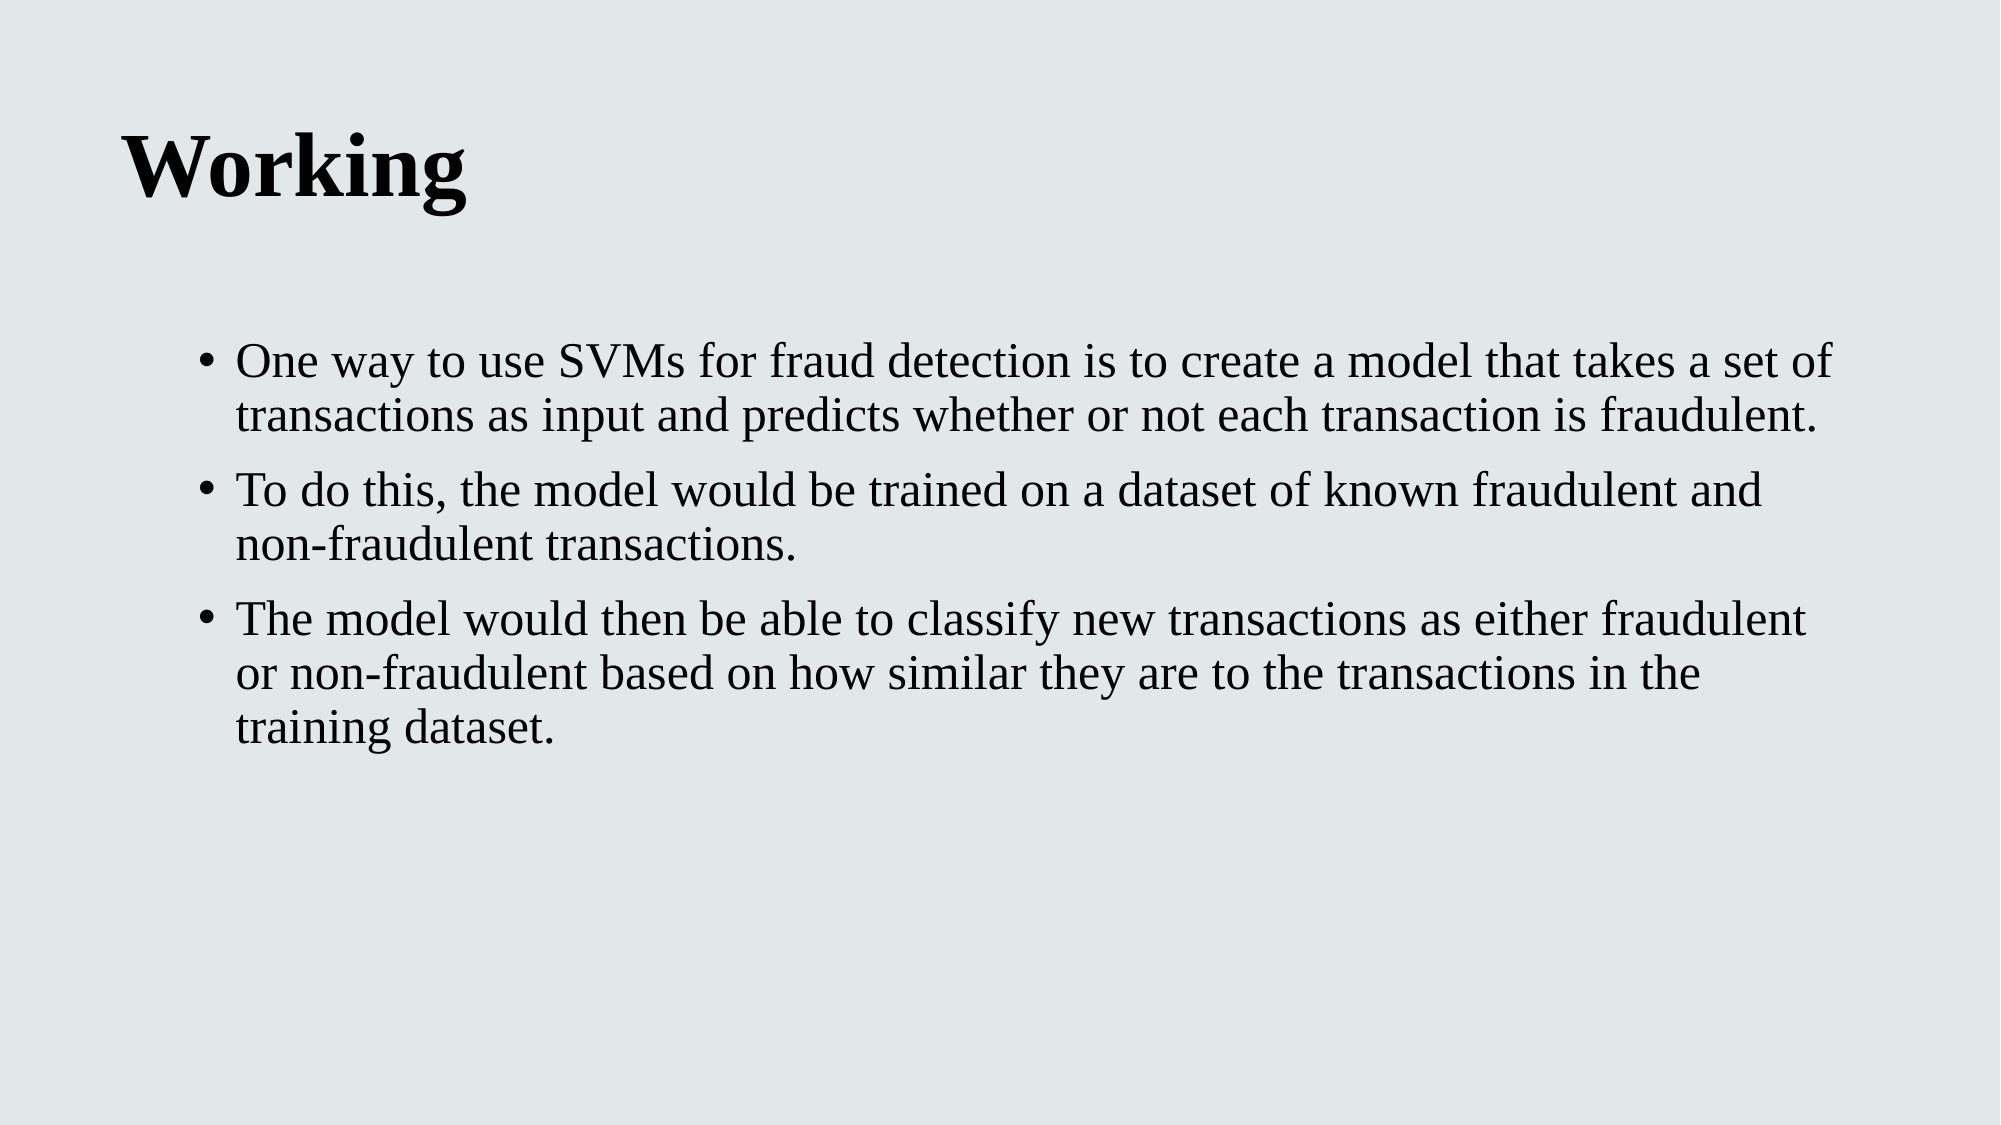

Working
One way to use SVMs for fraud detection is to create a model that takes a set of transactions as input and predicts whether or not each transaction is fraudulent.
To do this, the model would be trained on a dataset of known fraudulent and non-fraudulent transactions.
The model would then be able to classify new transactions as either fraudulent or non-fraudulent based on how similar they are to the transactions in the training dataset.